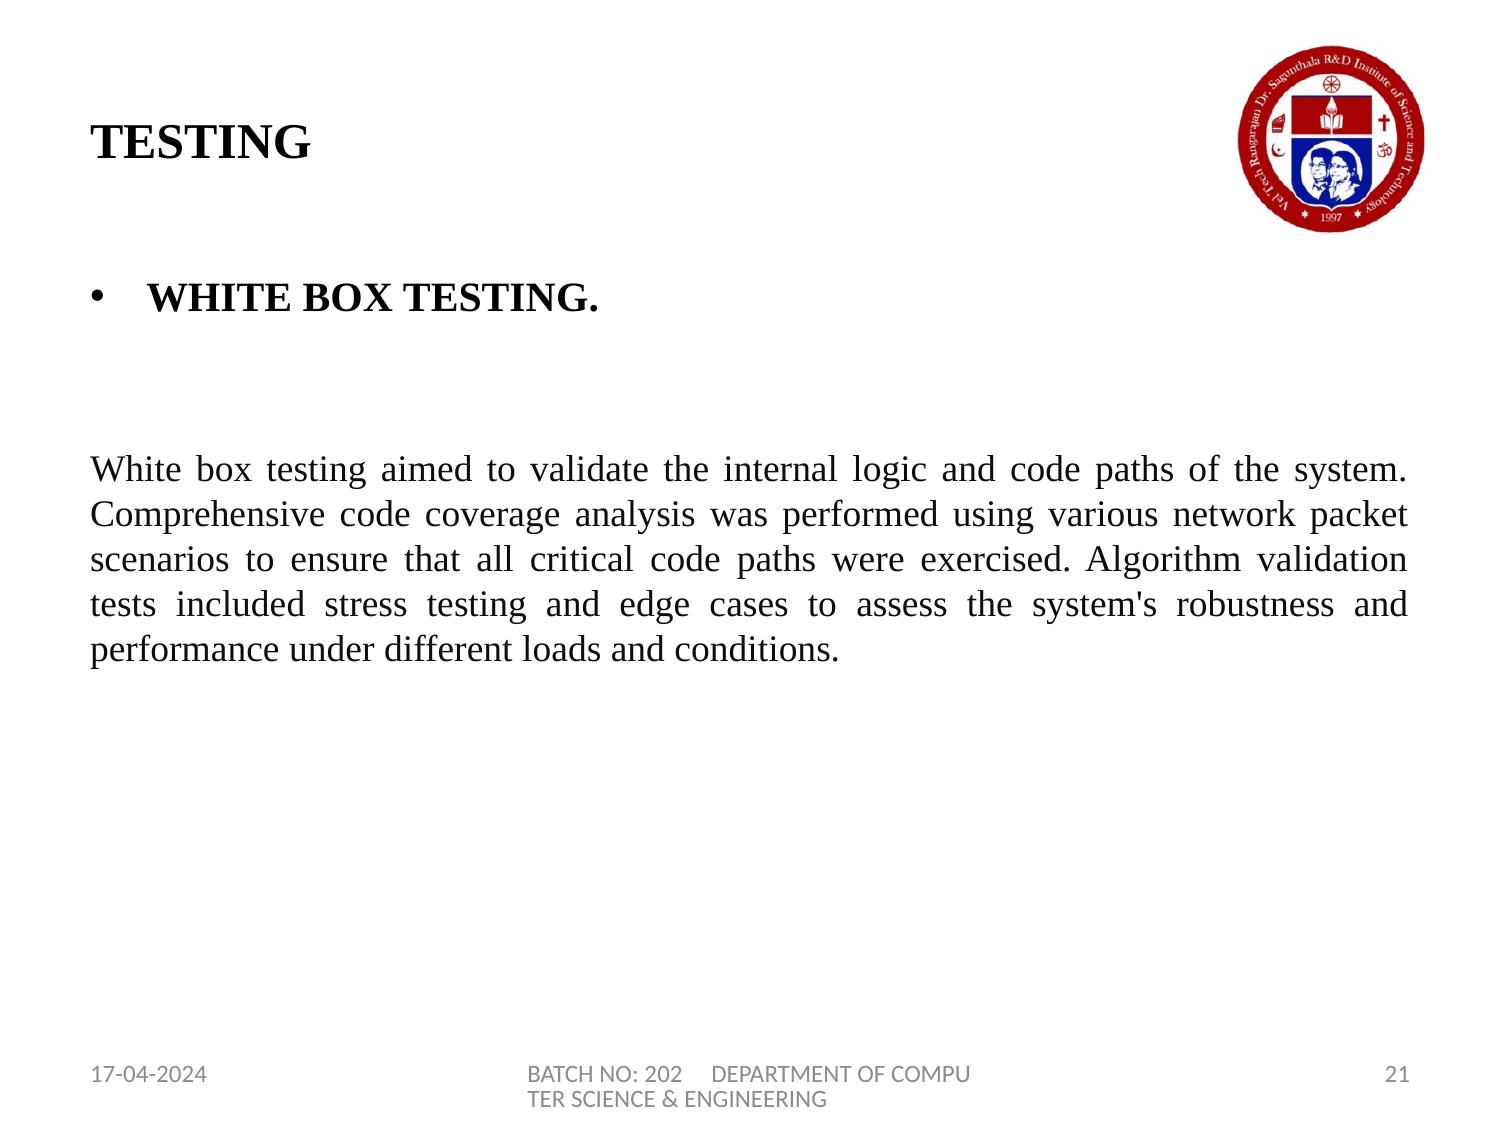

# TESTING
WHITE BOX TESTING.

White box testing aimed to validate the internal logic and code paths of the system. Comprehensive code coverage analysis was performed using various network packet scenarios to ensure that all critical code paths were exercised. Algorithm validation tests included stress testing and edge cases to assess the system's robustness and performance under different loads and conditions.
17-04-2024
BATCH NO: 202     DEPARTMENT OF COMPUTER SCIENCE & ENGINEERING
21